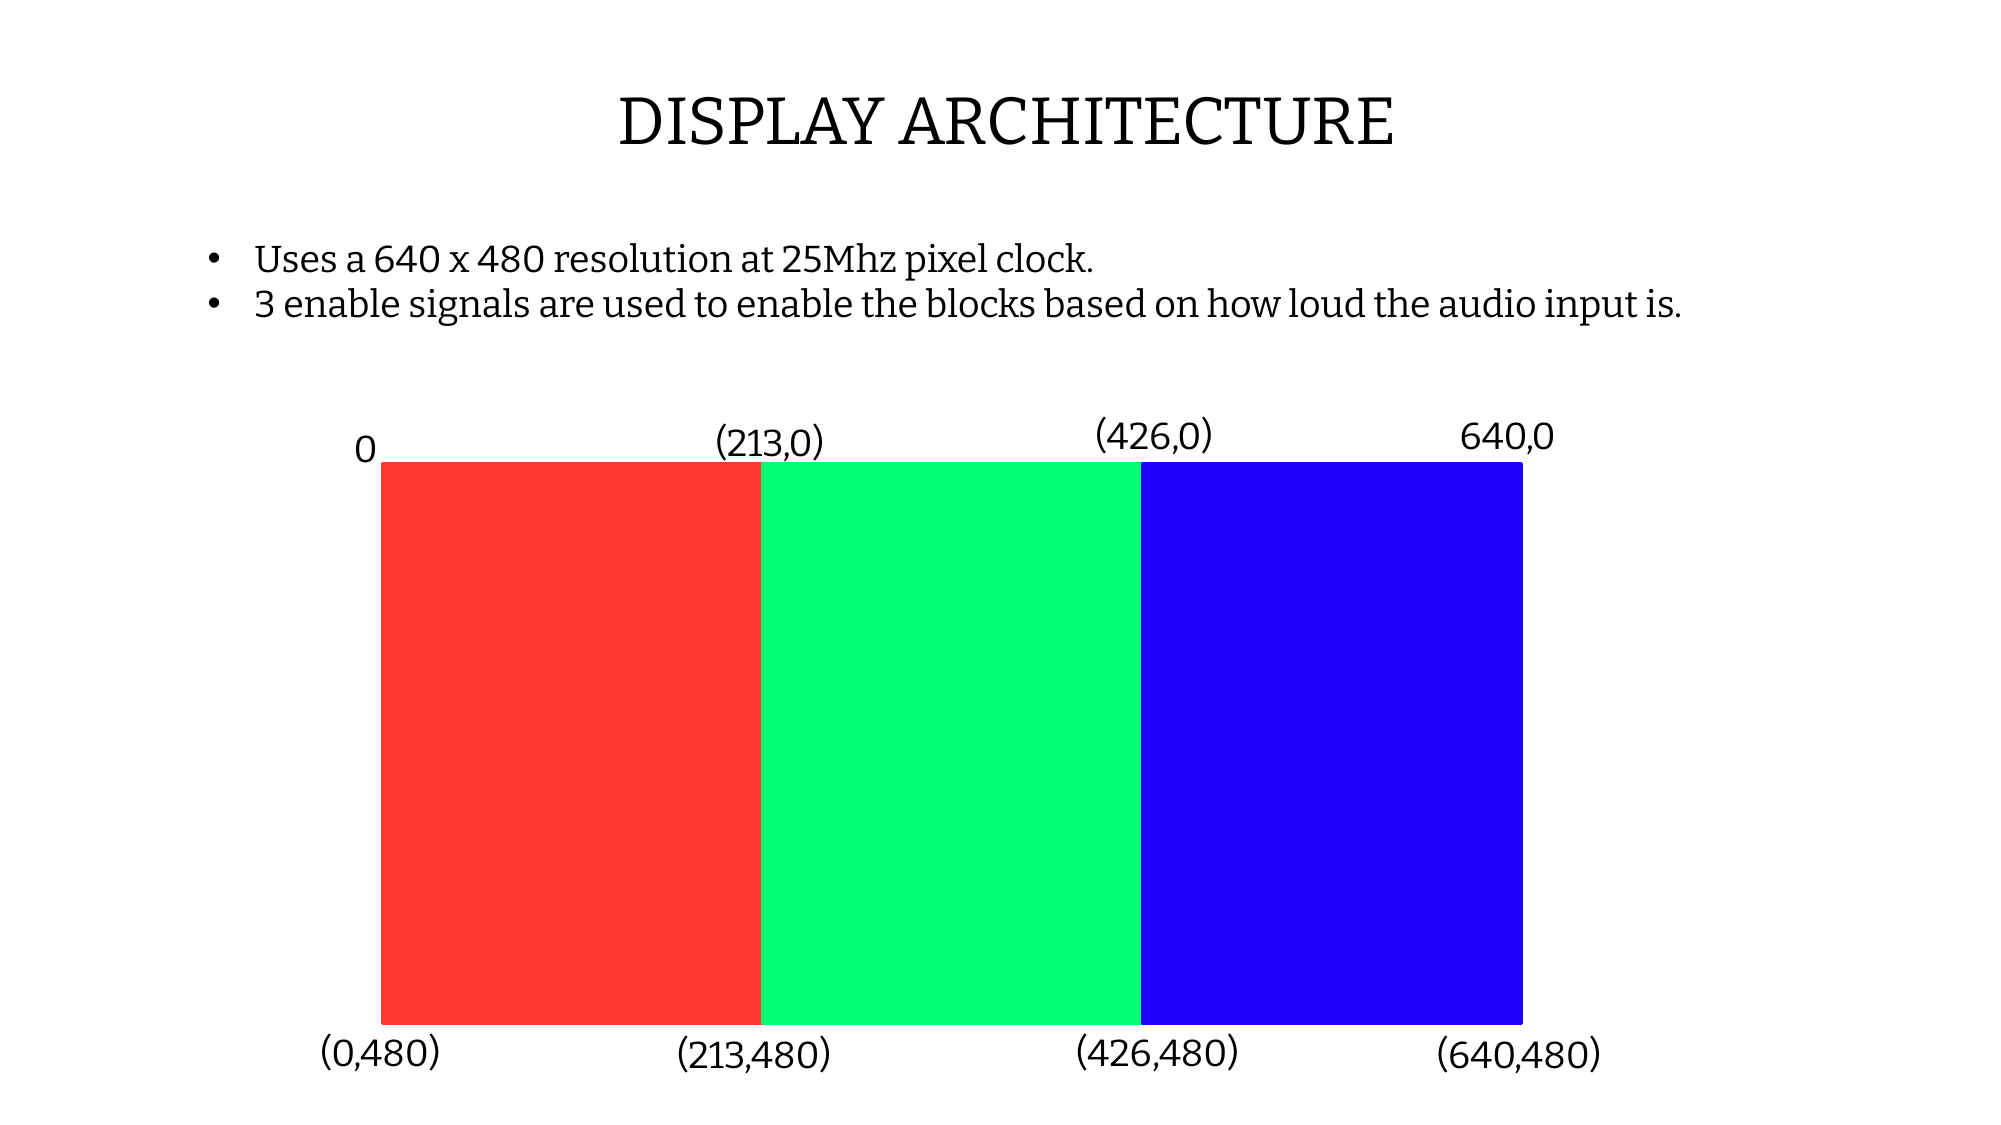

DISPLAY ARCHITECTURE
Uses a 640 x 480 resolution at 25Mhz pixel clock.
3 enable signals are used to enable the blocks based on how loud the audio input is.

(426,0)
640,0
(213,0)
0

(0,480)
(426,480)
(213,480)
(640,480)